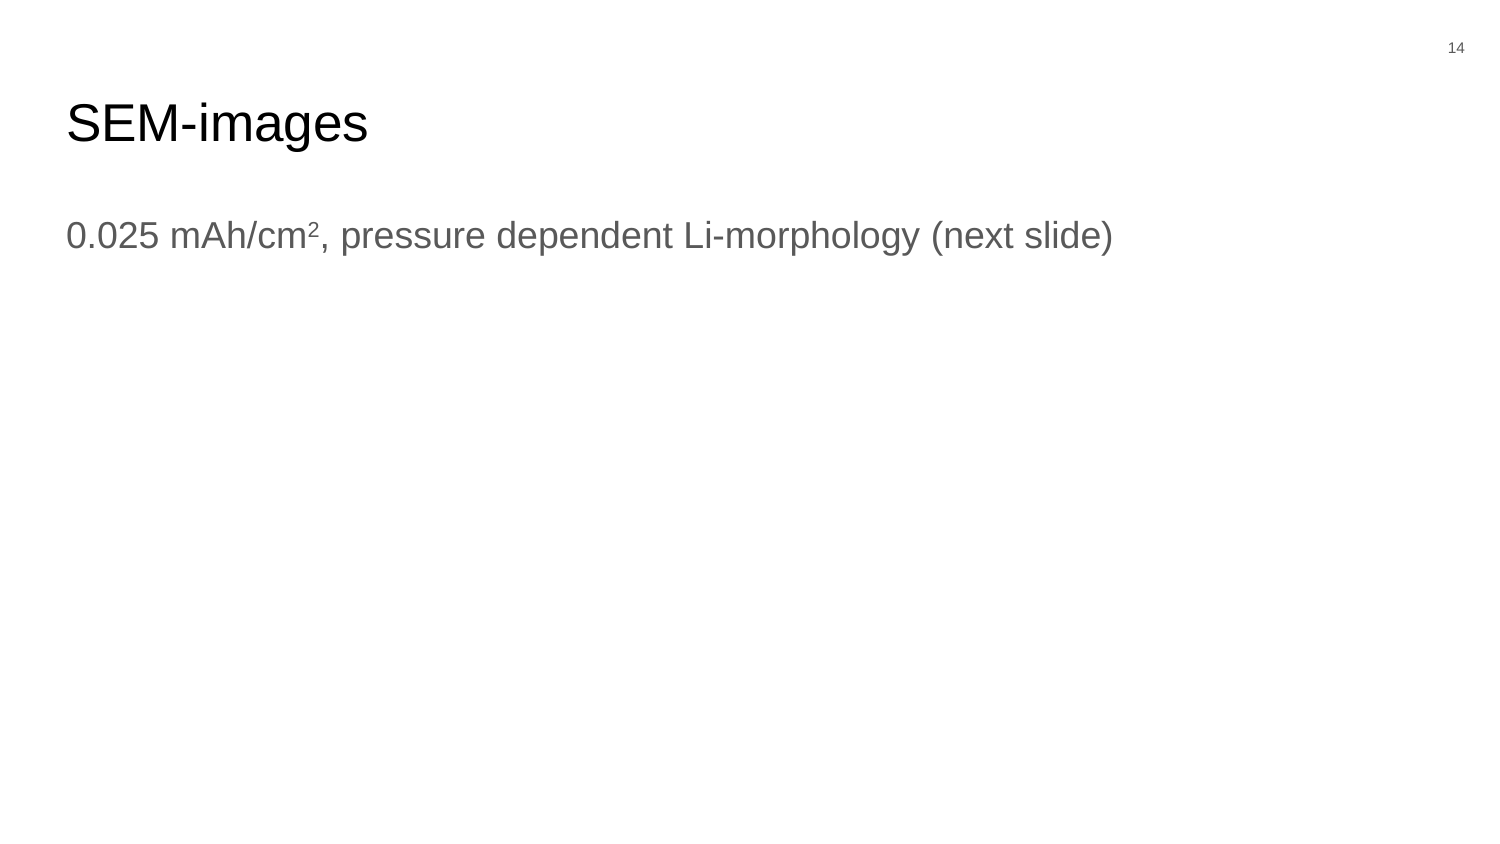

14
# SEM-images
0.025 mAh/cm2, pressure dependent Li-morphology (next slide)